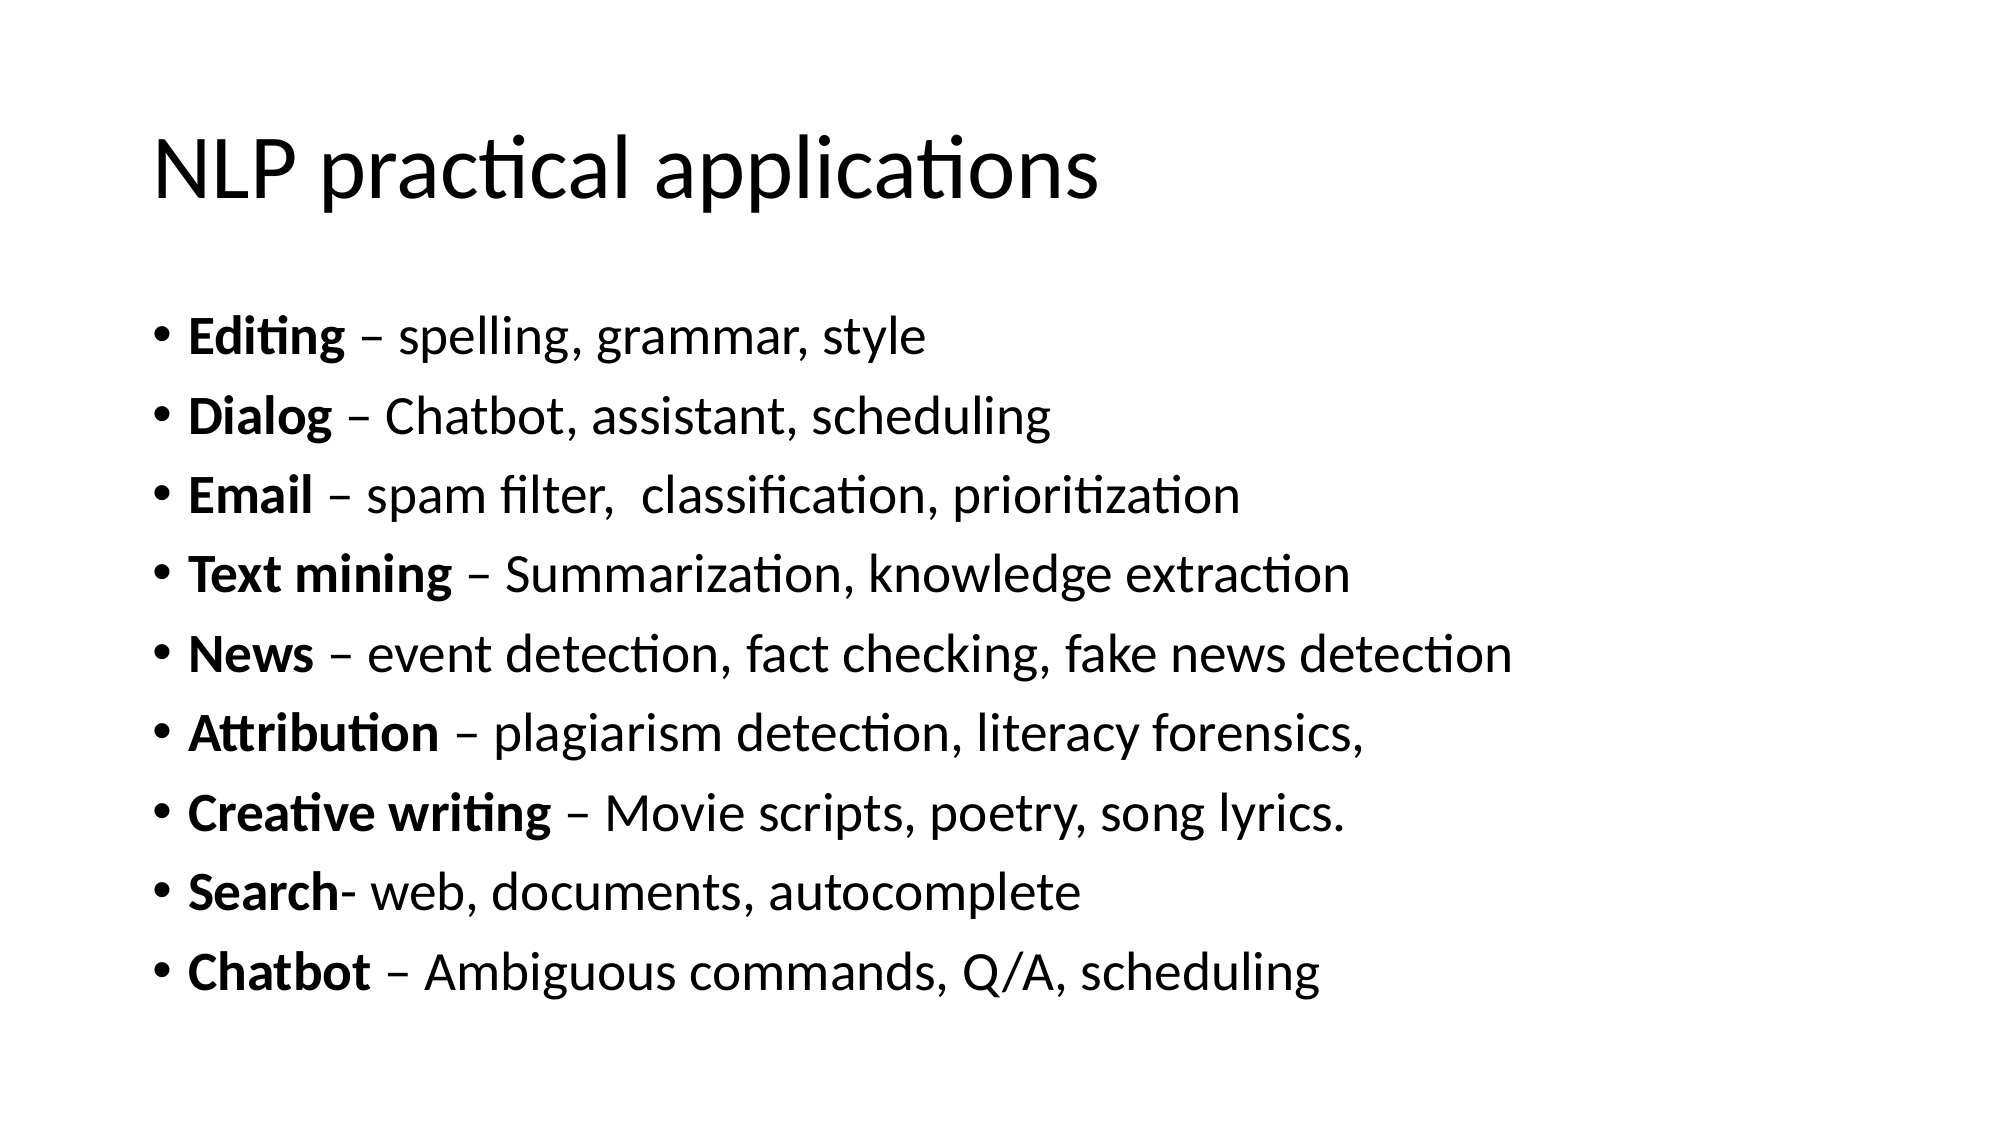

# NLP practical applications
Editing – spelling, grammar, style
Dialog – Chatbot, assistant, scheduling
Email – spam filter,  classification, prioritization
Text mining – Summarization, knowledge extraction
News – event detection, fact checking, fake news detection
Attribution – plagiarism detection, literacy forensics,
Creative writing – Movie scripts, poetry, song lyrics.
Search- web, documents, autocomplete
Chatbot – Ambiguous commands, Q/A, scheduling